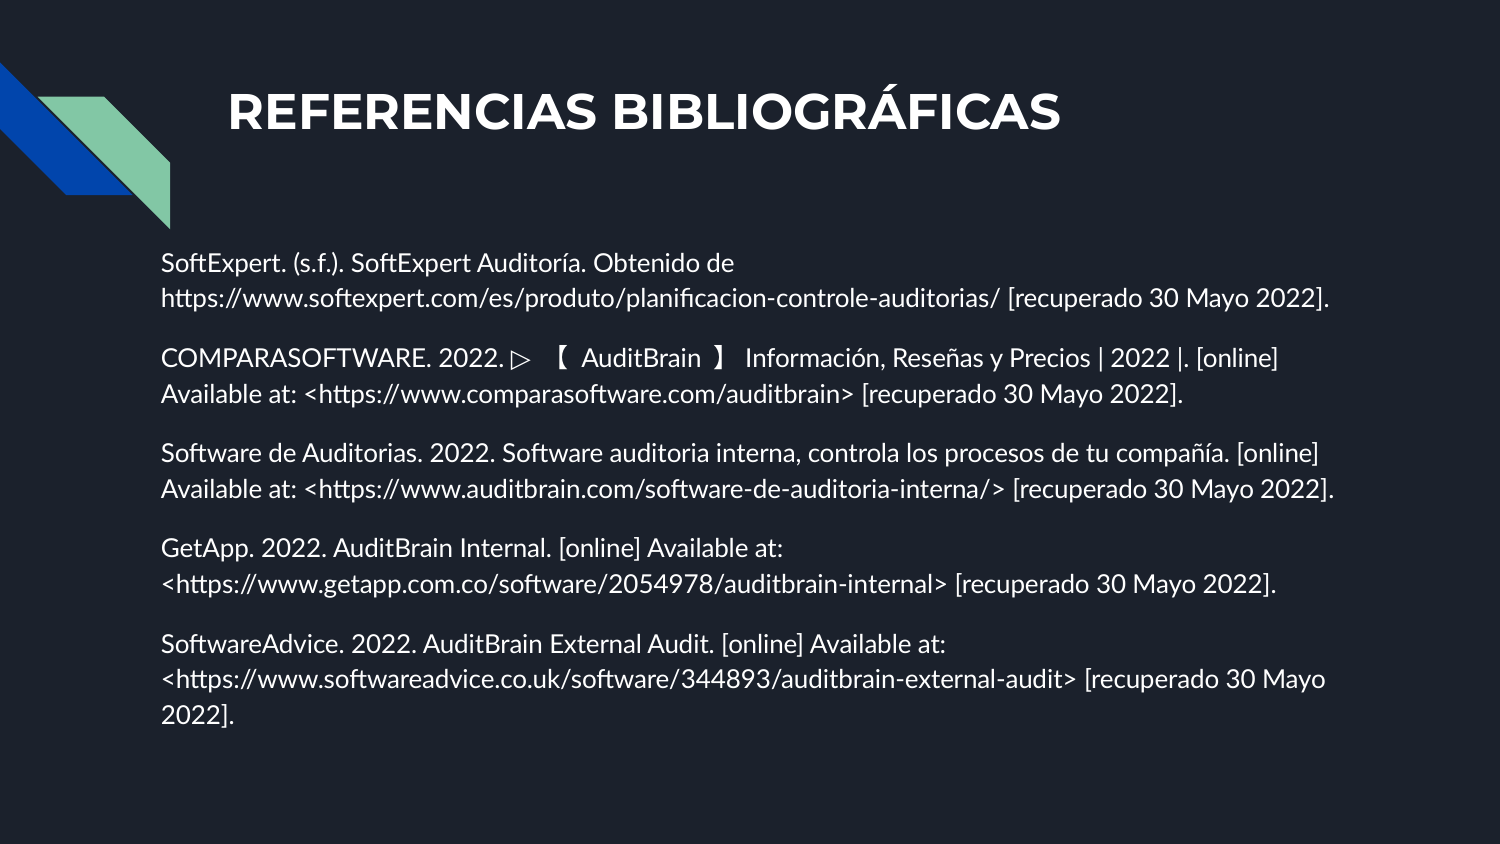

# REFERENCIAS BIBLIOGRÁFICAS
SoftExpert. (s.f.). SoftExpert Auditoría. Obtenido de https://www.softexpert.com/es/produto/planificacion-controle-auditorias/ [recuperado 30 Mayo 2022].
COMPARASOFTWARE. 2022. ▷ 【 AuditBrain 】Información, Reseñas y Precios | 2022 |. [online] Available at: <https://www.comparasoftware.com/auditbrain> [recuperado 30 Mayo 2022].
Software de Auditorias. 2022. Software auditoria interna, controla los procesos de tu compañía. [online] Available at: <https://www.auditbrain.com/software-de-auditoria-interna/> [recuperado 30 Mayo 2022].
GetApp. 2022. AuditBrain Internal. [online] Available at: <https://www.getapp.com.co/software/2054978/auditbrain-internal> [recuperado 30 Mayo 2022].
SoftwareAdvice. 2022. AuditBrain External Audit. [online] Available at: <https://www.softwareadvice.co.uk/software/344893/auditbrain-external-audit> [recuperado 30 Mayo 2022].